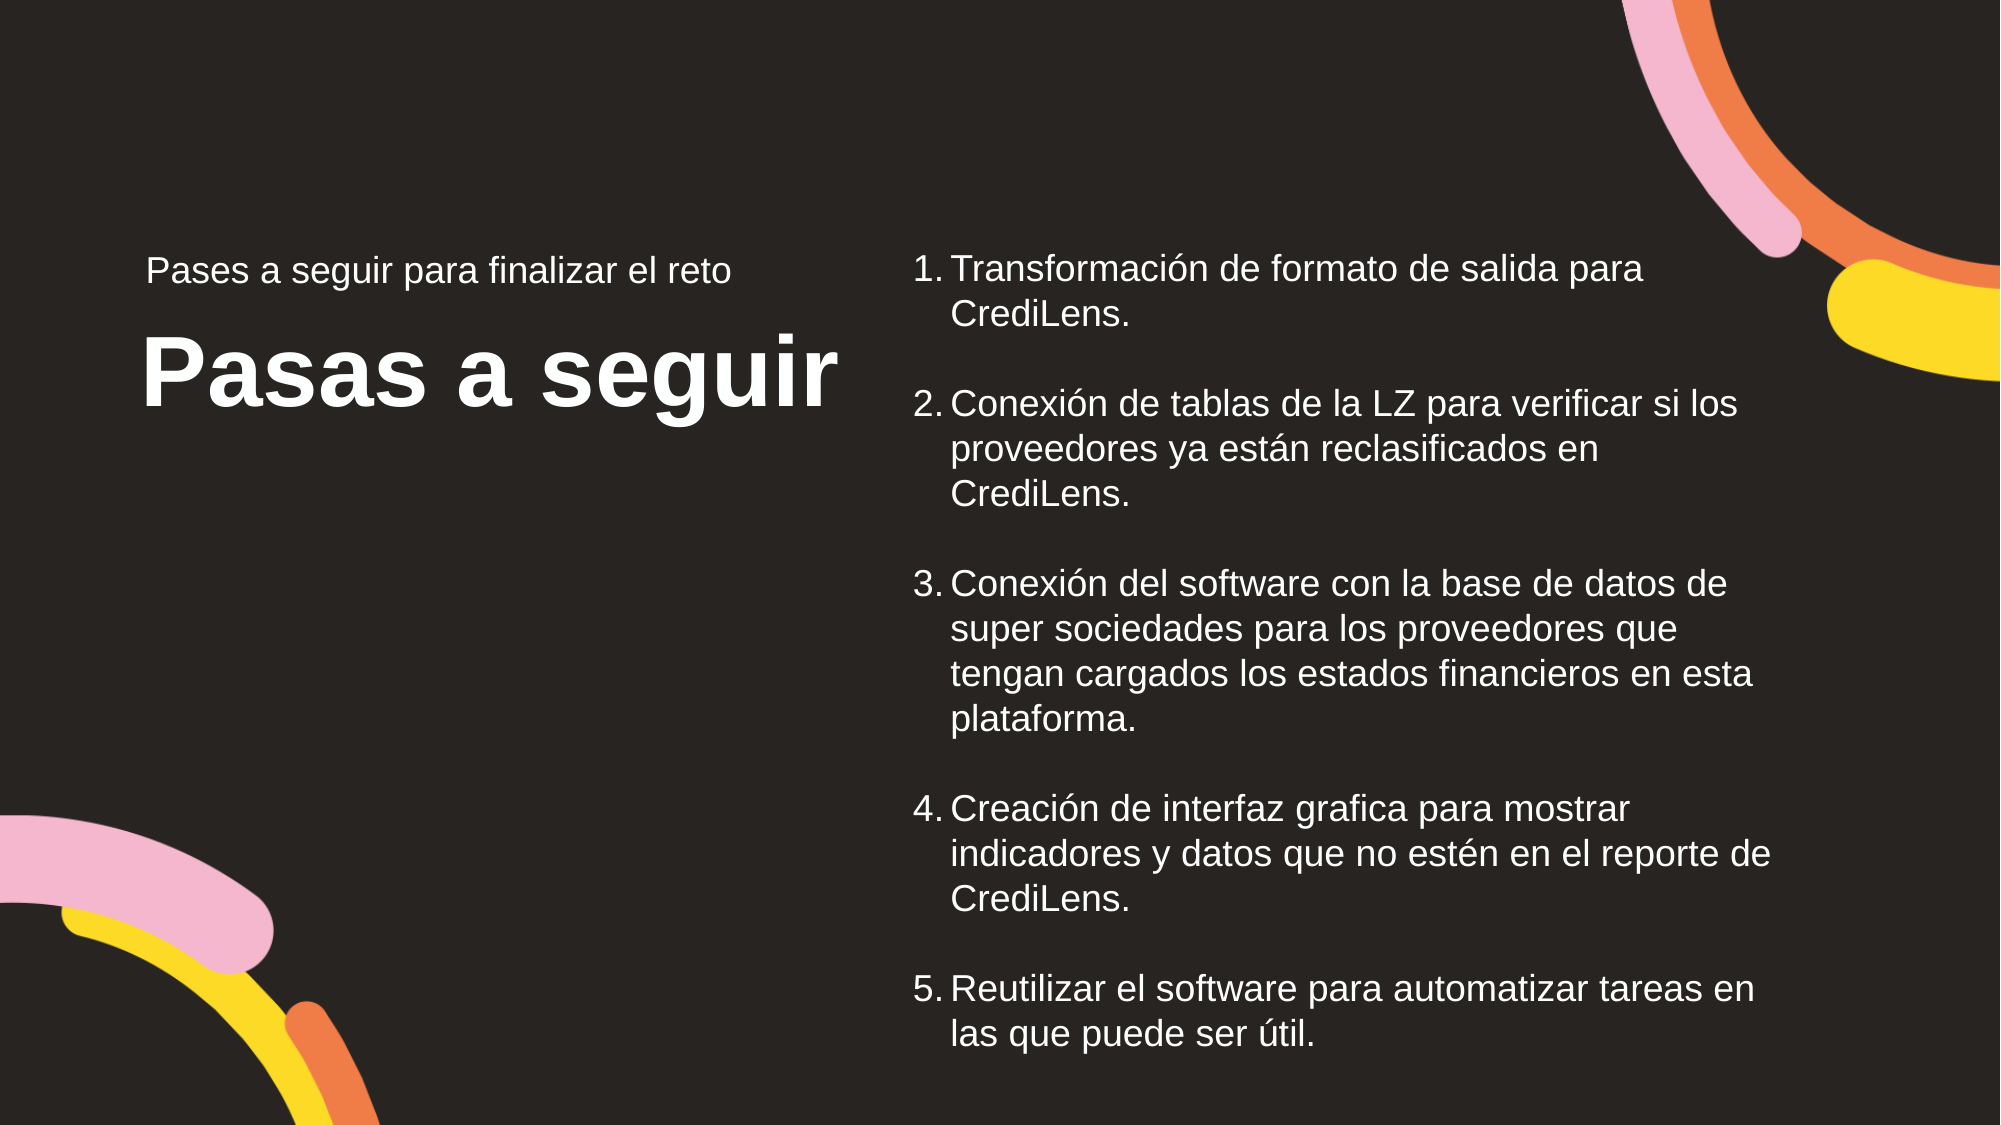

Transformación de formato de salida para CrediLens.

Conexión de tablas de la LZ para verificar si los proveedores ya están reclasificados en CrediLens.

Conexión del software con la base de datos de super sociedades para los proveedores que tengan cargados los estados financieros en esta plataforma.

Creación de interfaz grafica para mostrar indicadores y datos que no estén en el reporte de CrediLens.

Reutilizar el software para automatizar tareas en las que puede ser útil.

Pases a seguir para finalizar el reto
Pasas a seguir